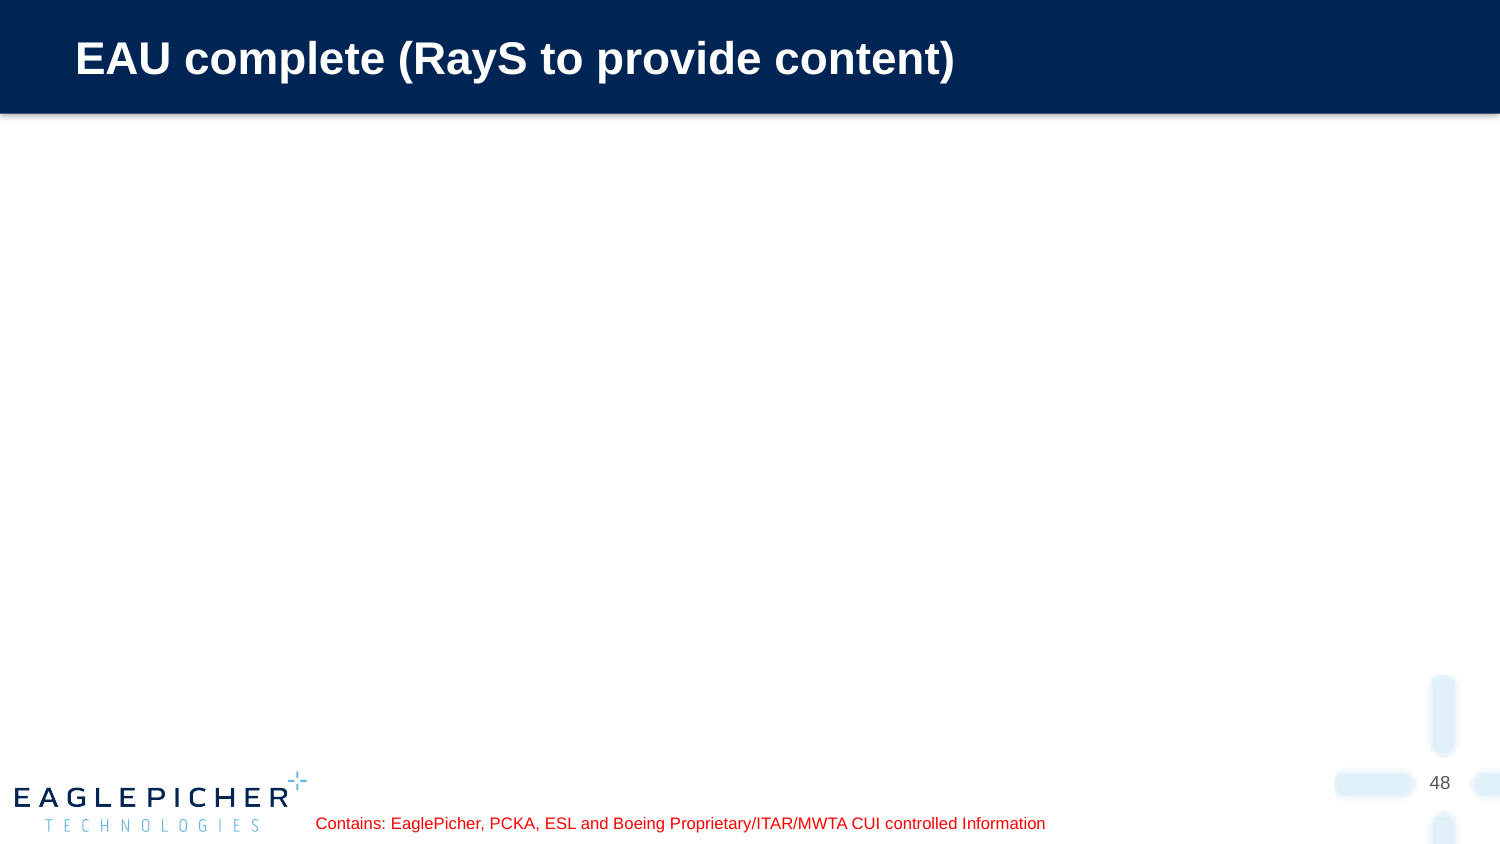

# EAU complete (RayS to provide content)